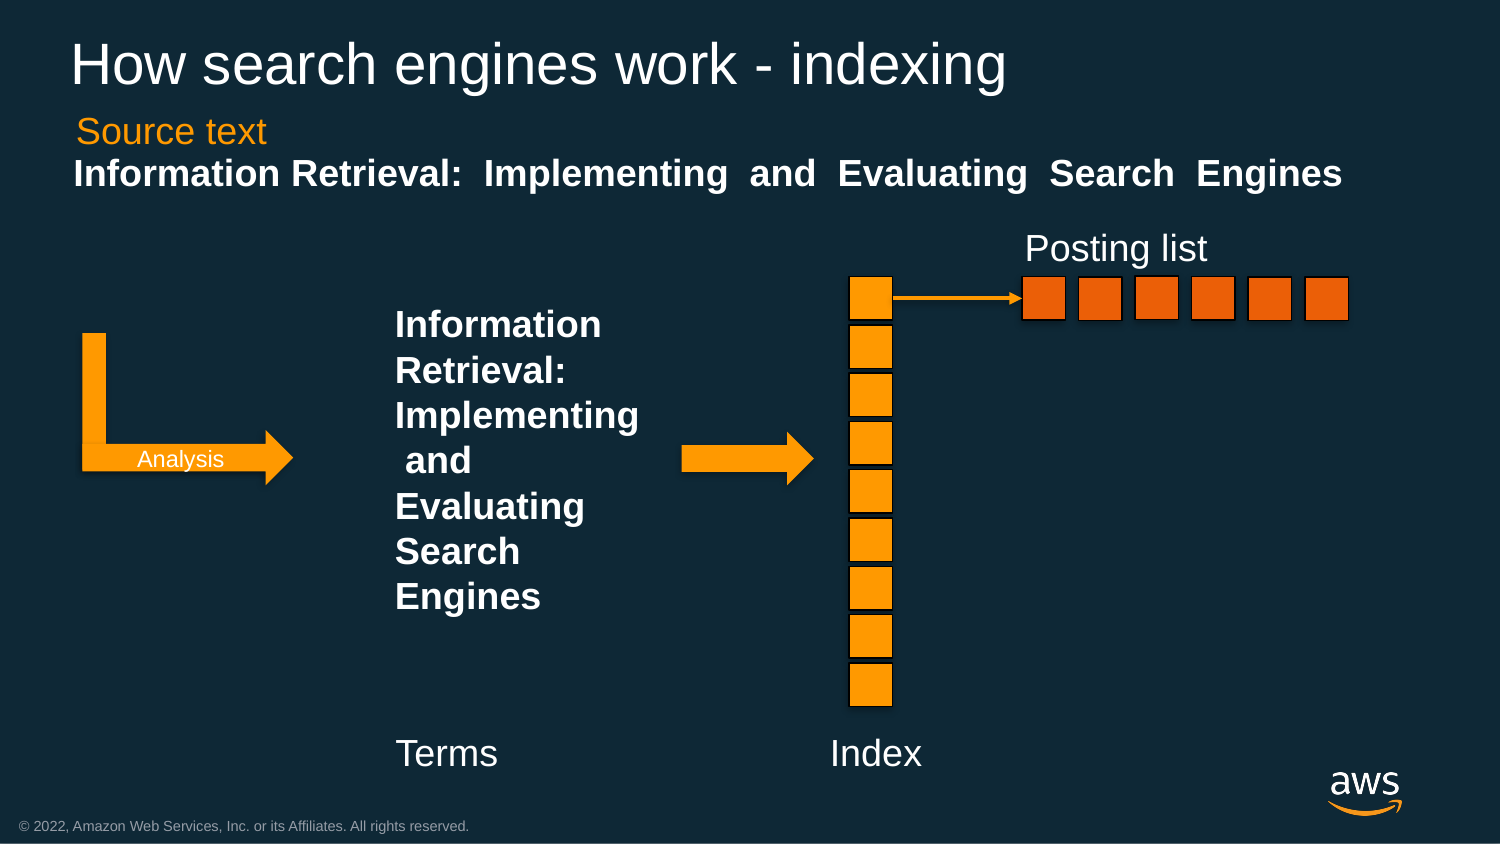

# How search engines work - indexing
Source text
Information Retrieval:  Implementing  and  Evaluating  Search  Engines
Posting list

Information Retrieval:  Implementing  and  Evaluating  Search  Engines

Analysis

Terms
Index